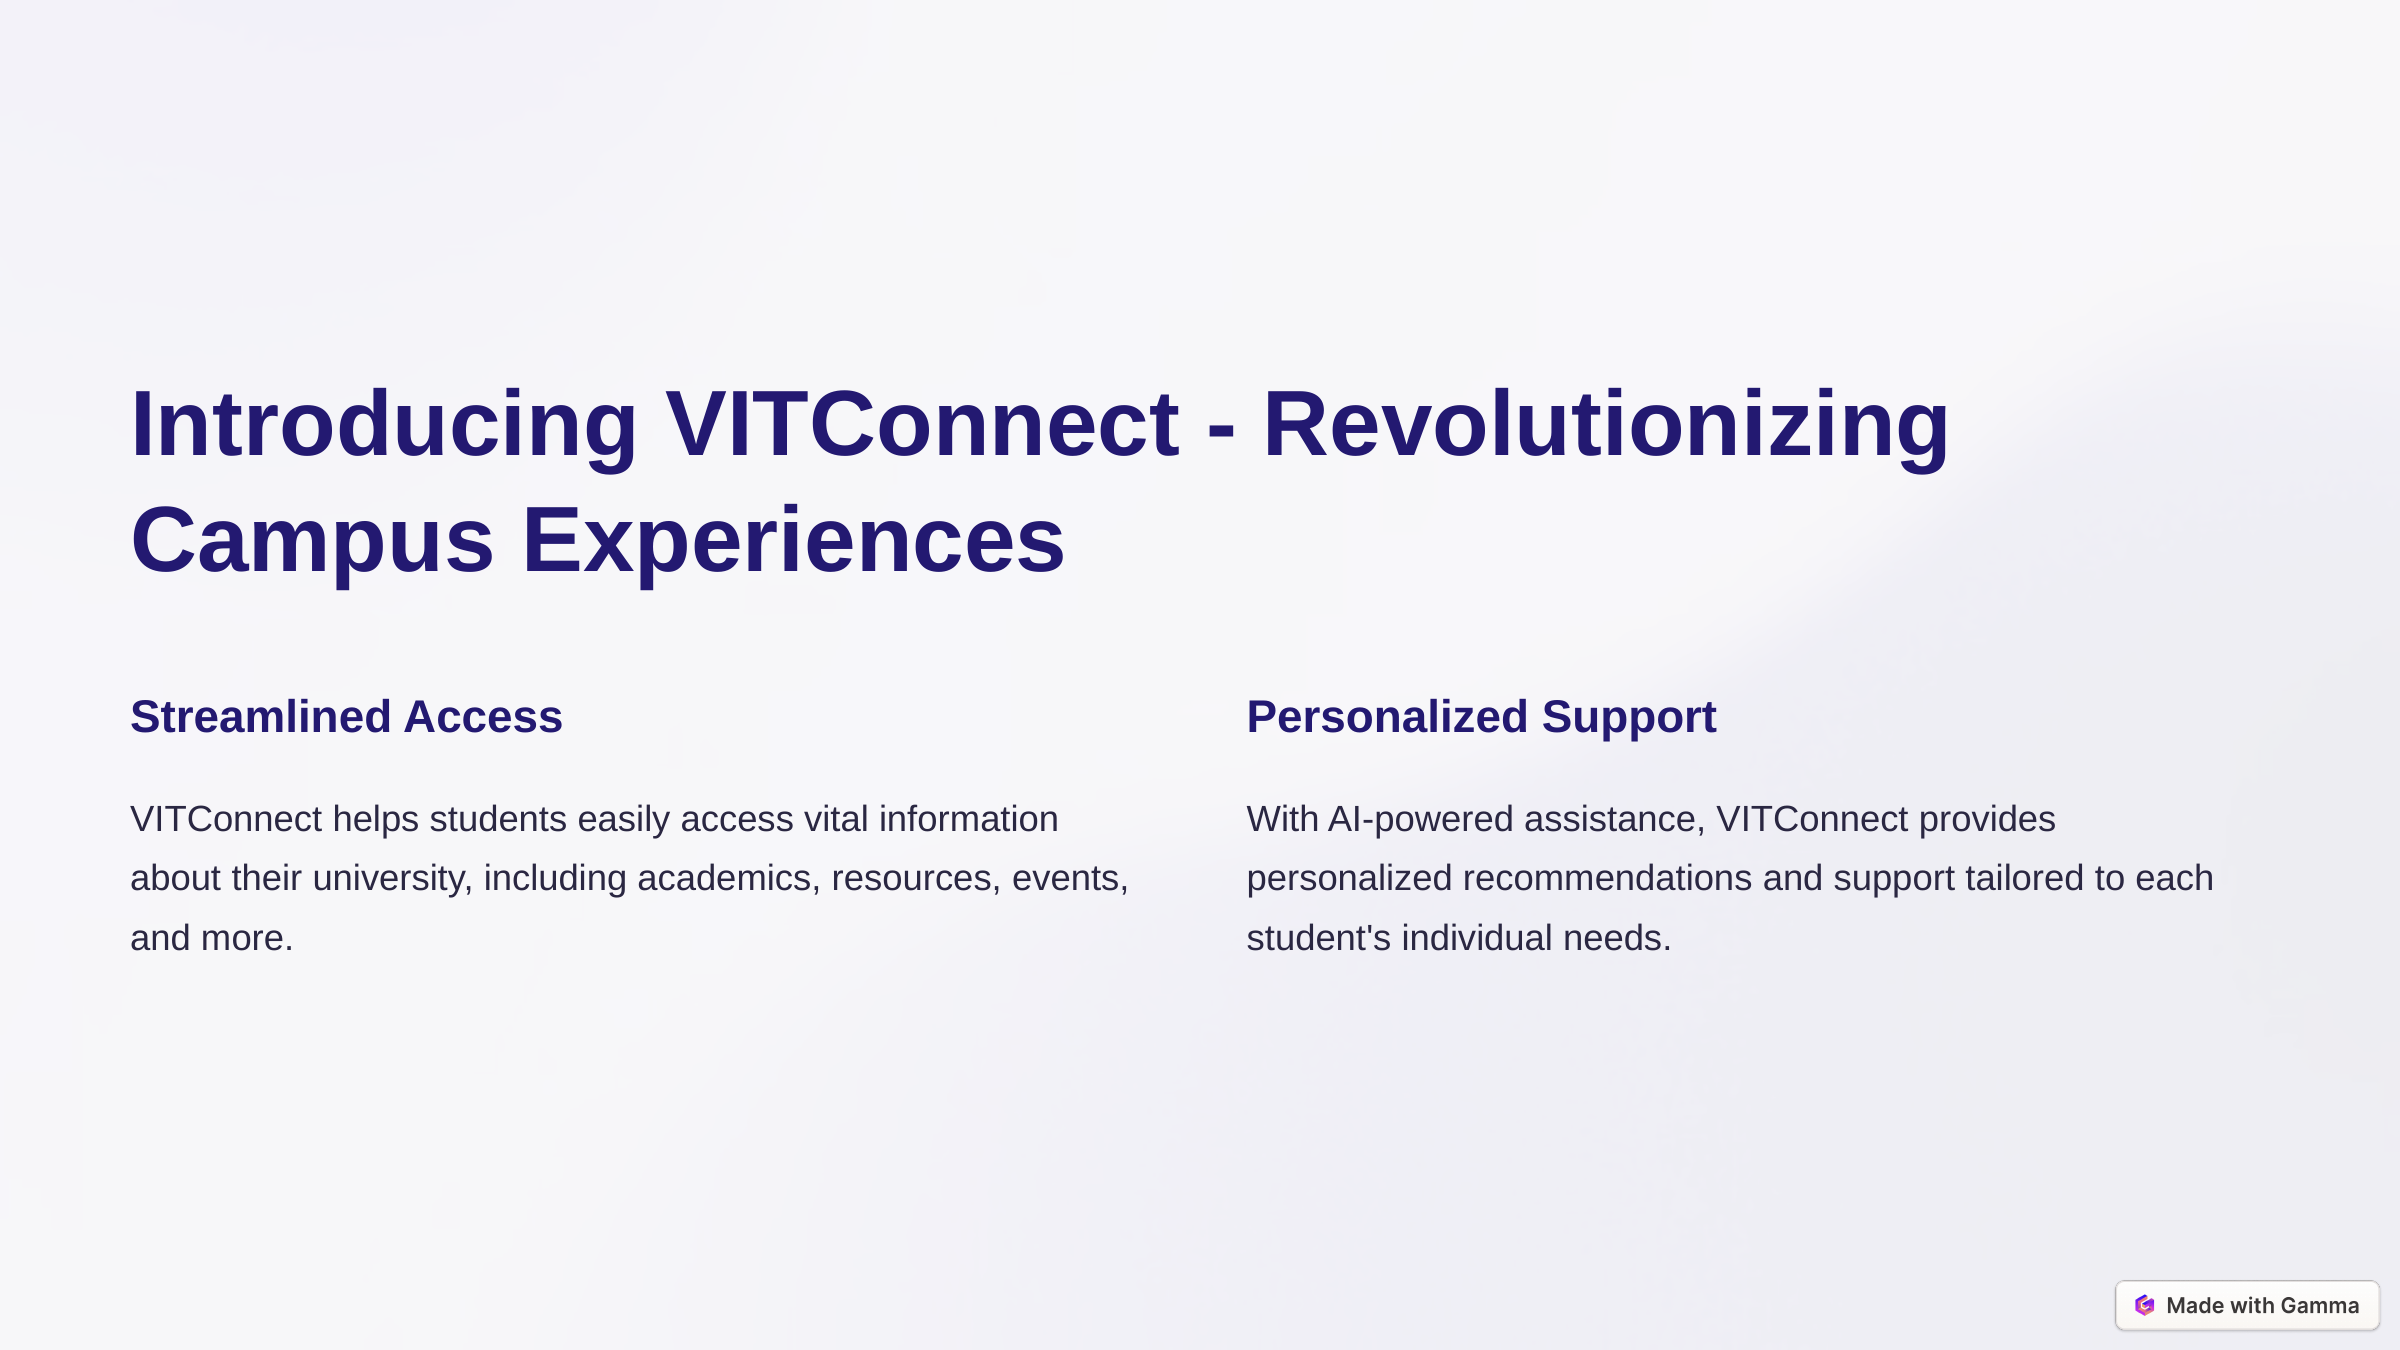

Introducing VITConnect - Revolutionizing Campus Experiences
Streamlined Access
Personalized Support
VITConnect helps students easily access vital information about their university, including academics, resources, events, and more.
With AI-powered assistance, VITConnect provides personalized recommendations and support tailored to each student's individual needs.